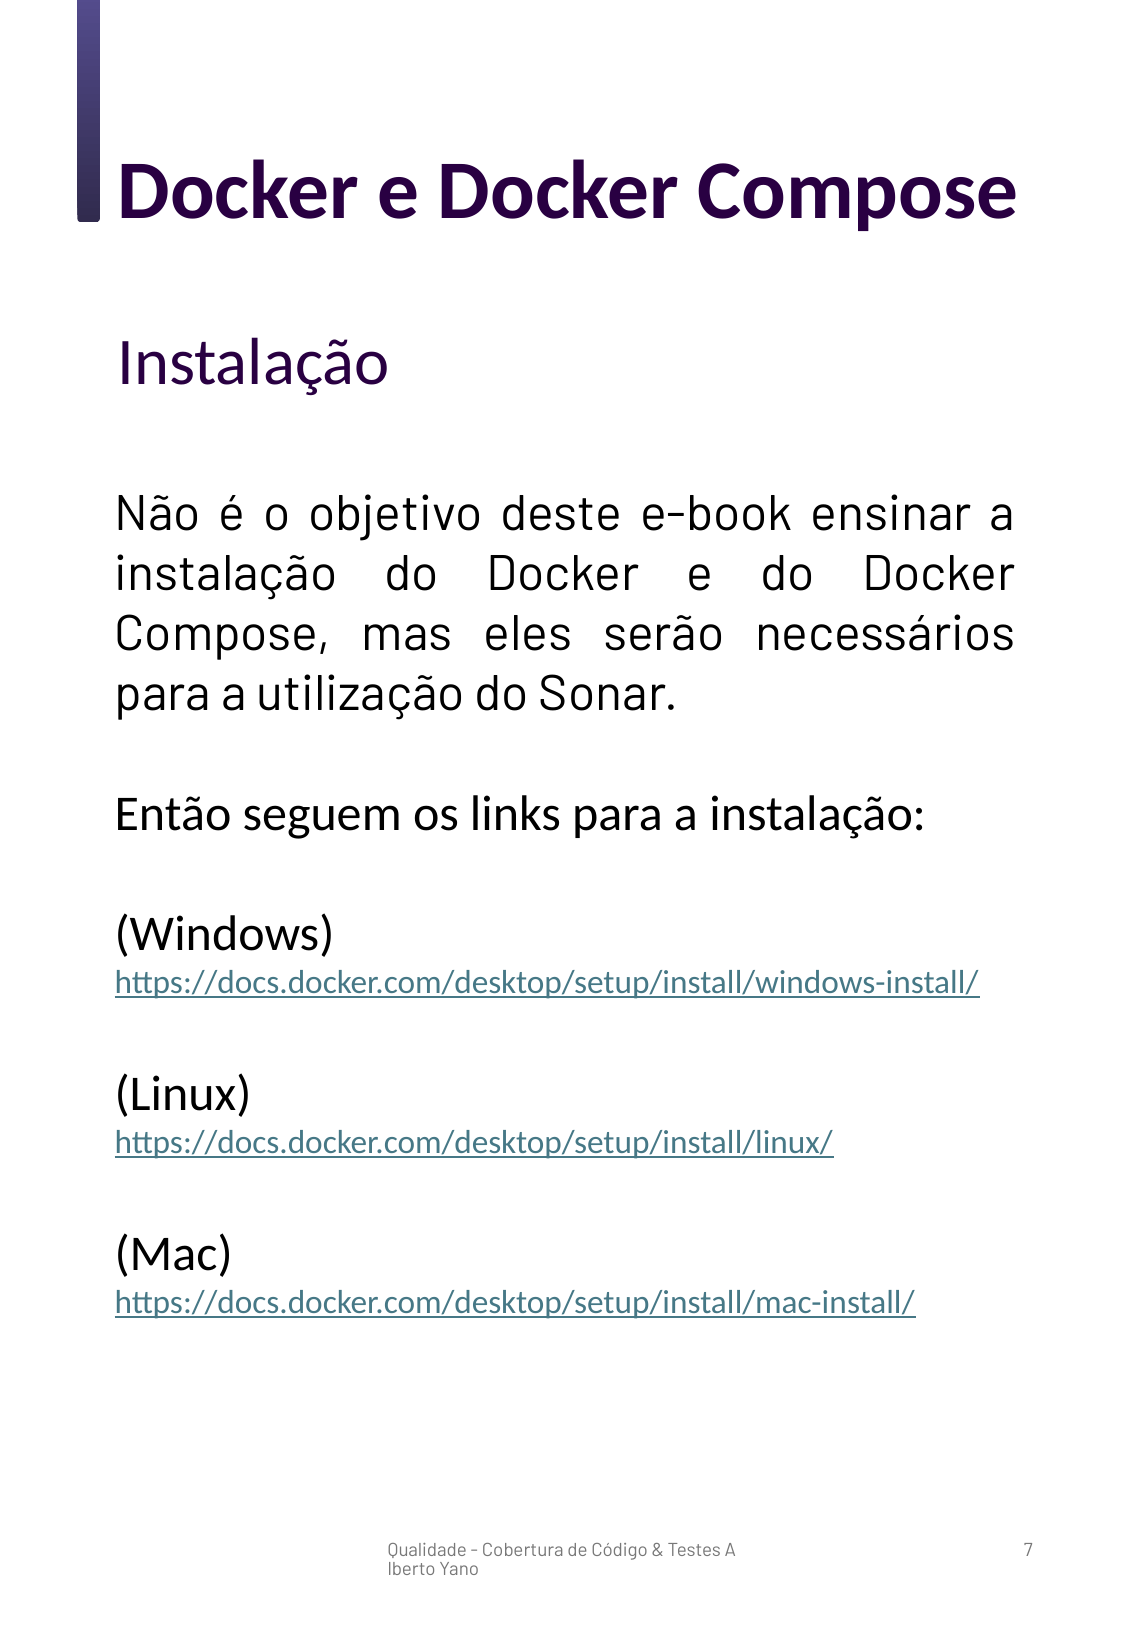

Docker e Docker Compose
Instalação
Não é o objetivo deste e-book ensinar a instalação do Docker e do Docker Compose, mas eles serão necessários para a utilização do Sonar.

Então seguem os links para a instalação:

(Windows)
https://docs.docker.com/desktop/setup/install/windows-install/

(Linux)
https://docs.docker.com/desktop/setup/install/linux/

(Mac)
https://docs.docker.com/desktop/setup/install/mac-install/

Qualidade - Cobertura de Código & Testes Alberto Yano
7